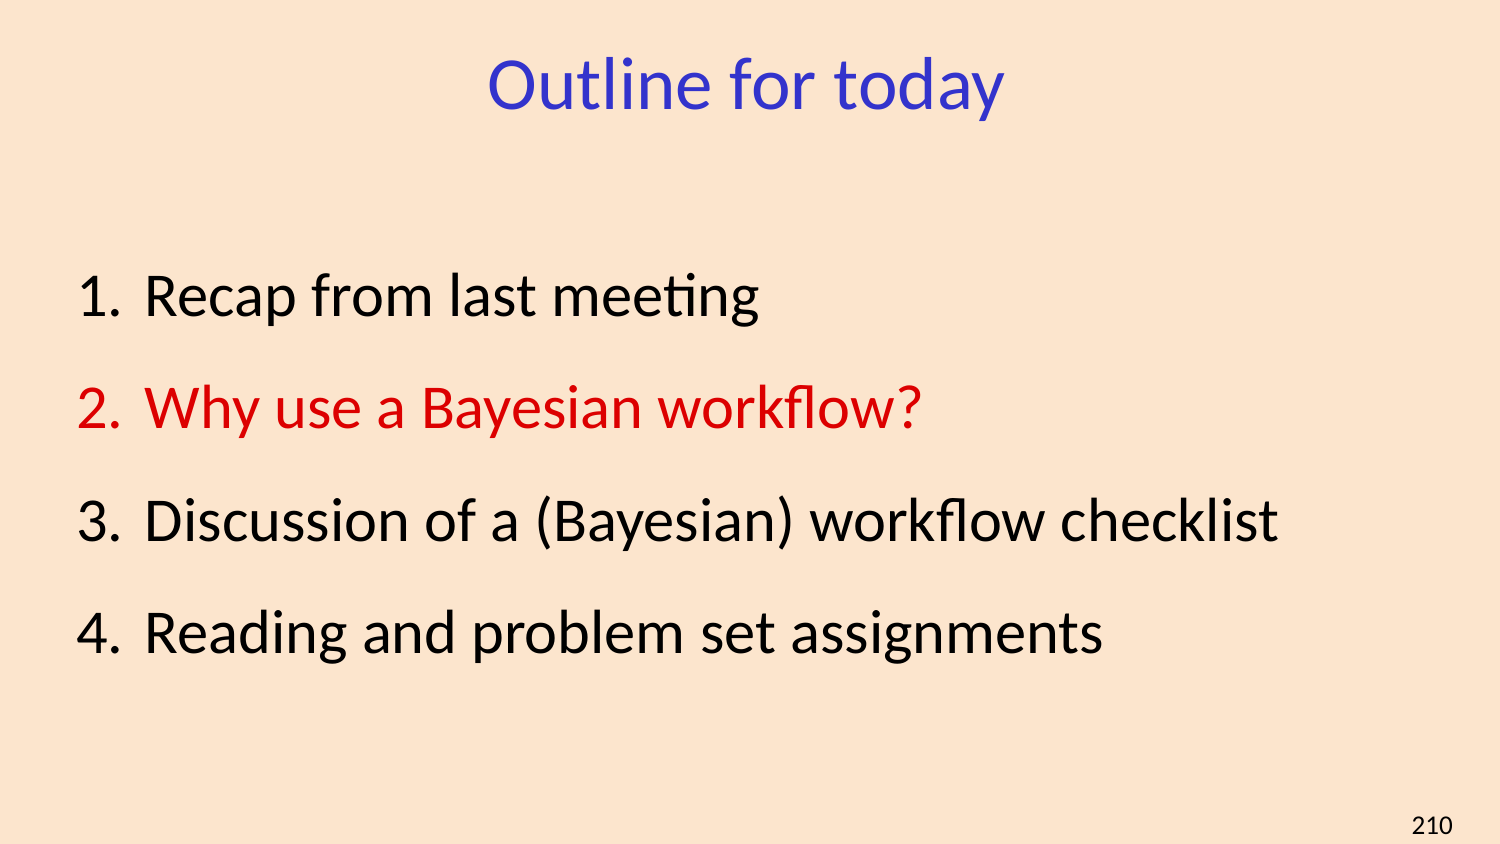

# Outline for today
Recap from last meeting
Why use a Bayesian workflow?
Discussion of a (Bayesian) workflow checklist
Reading and problem set assignments

210